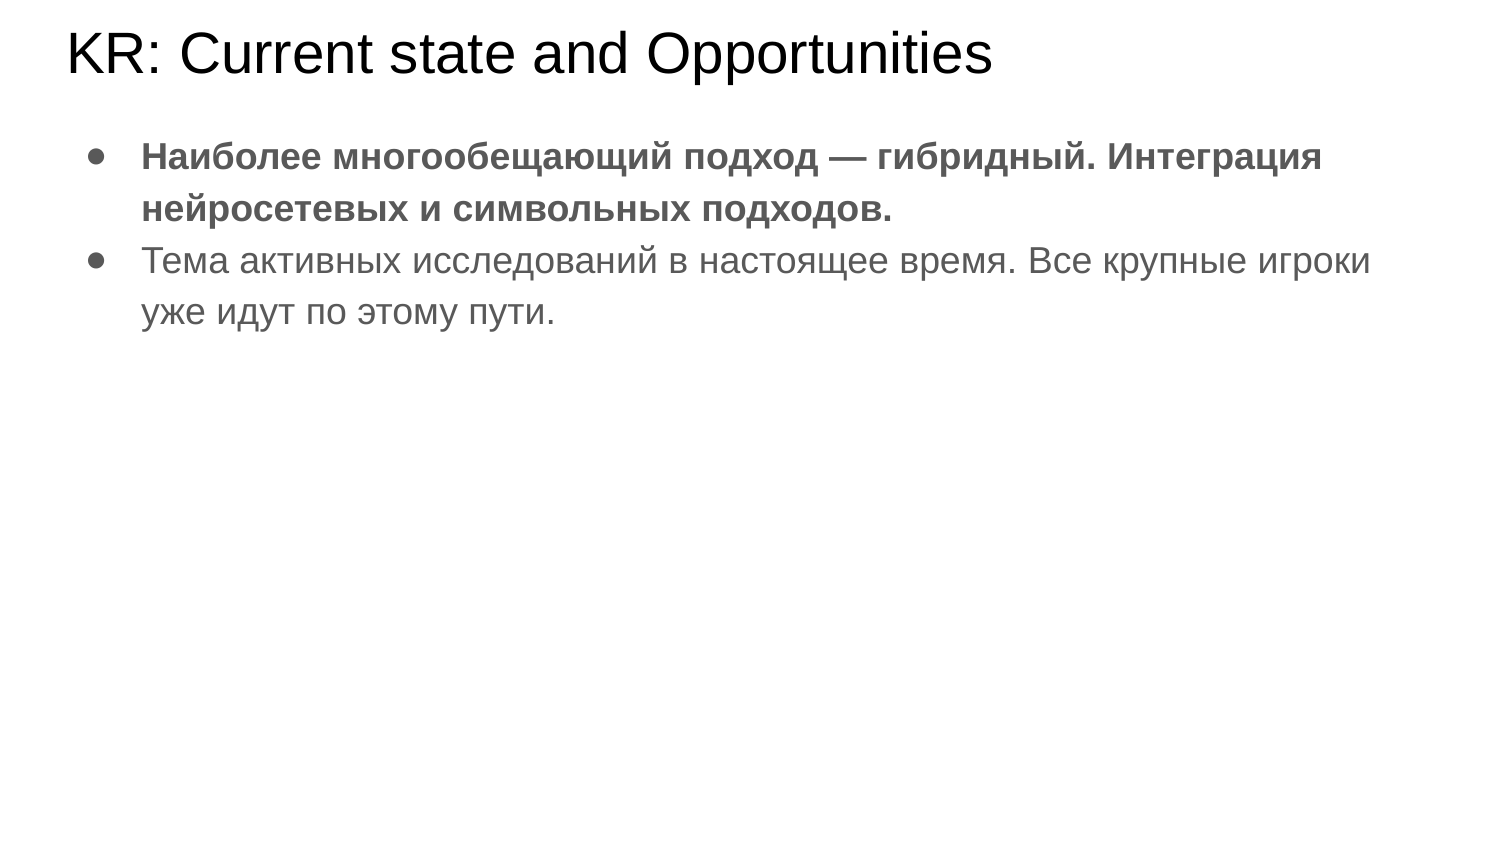

# KR: Current state and Opportunities
Наиболее многообещающий подход — гибридный. Интеграция нейросетевых и символьных подходов.
Тема активных исследований в настоящее время. Все крупные игроки уже идут по этому пути.